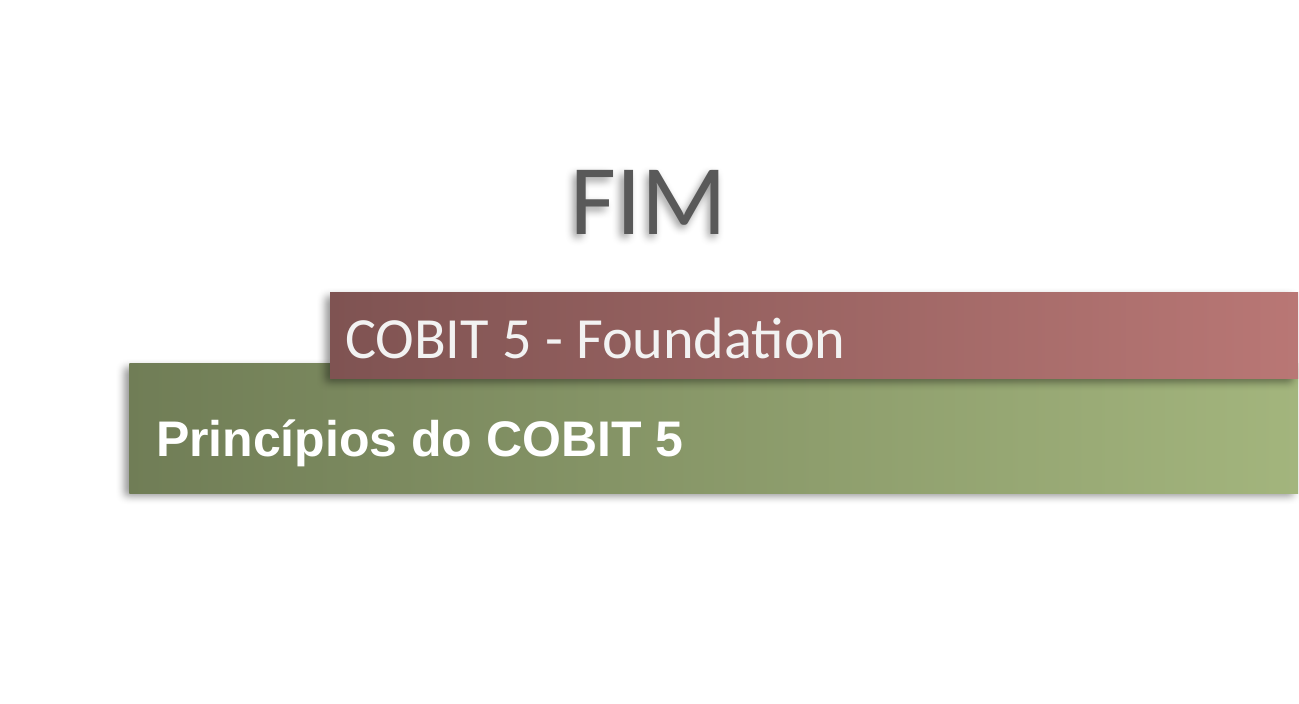

FIM
COBIT 5 - Foundation

Princípios do COBIT 5